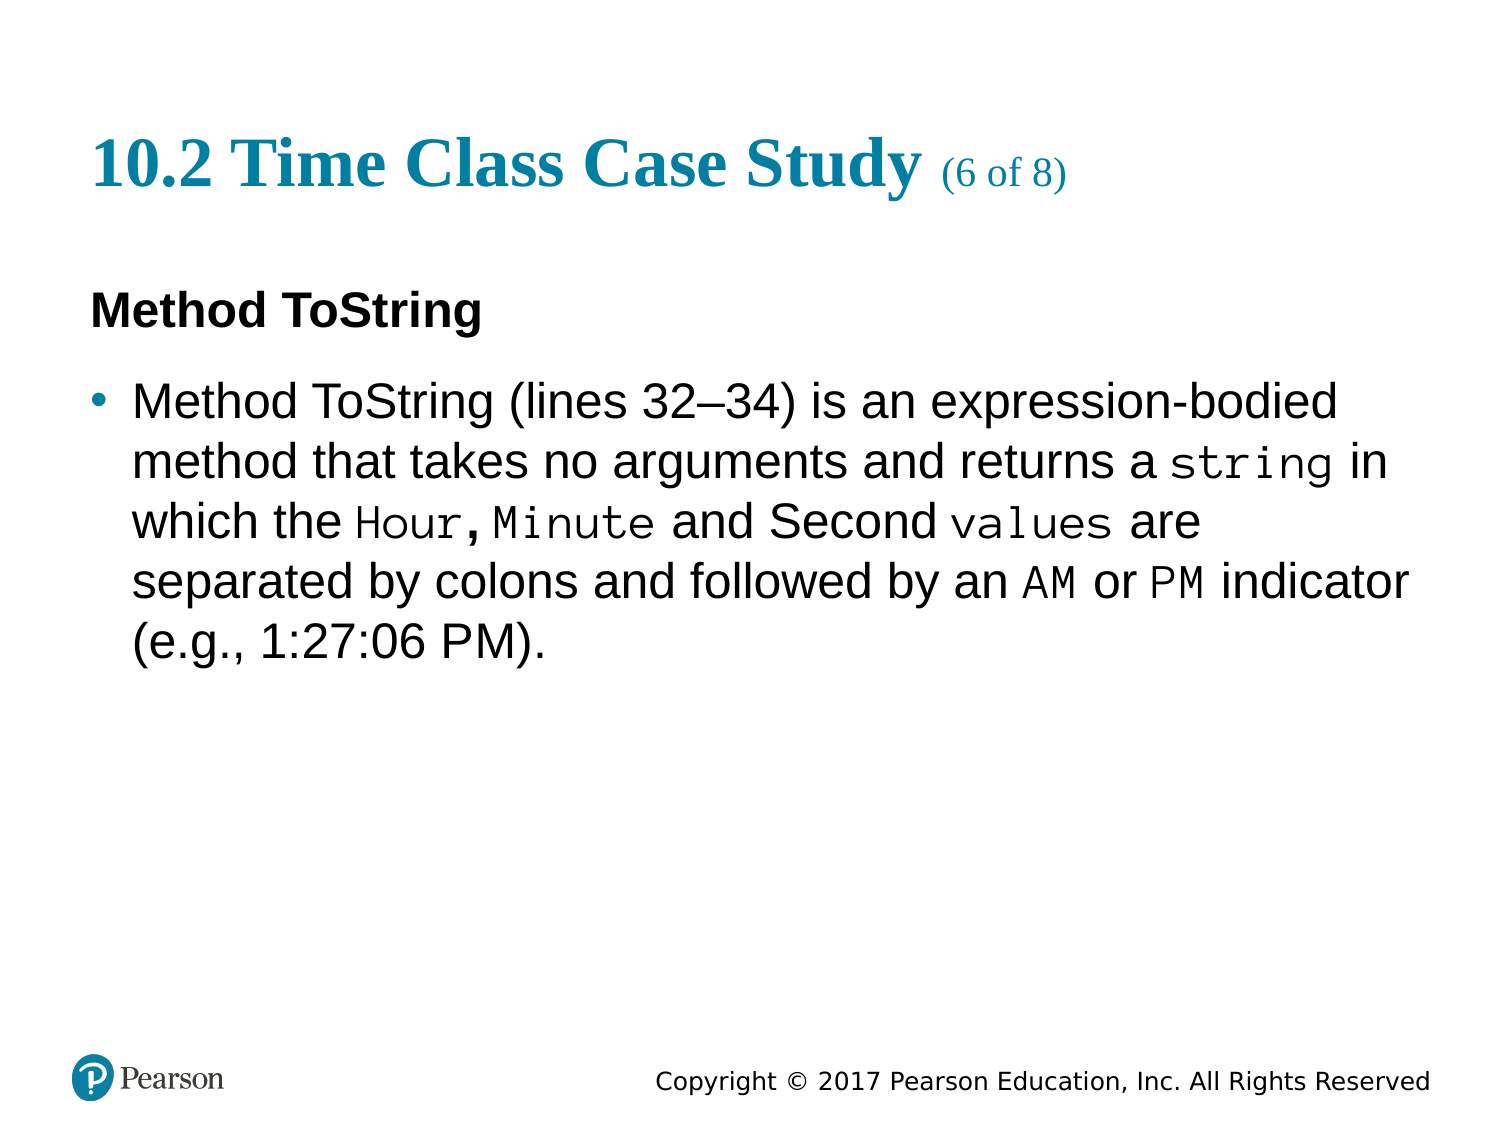

# 10.2 Time Class Case Study (6 of 8)
Method ToString
Method ToString (lines 32–34) is an expression-bodied method that takes no arguments and returns a string in which the Hour, Minute and Second values are separated by colons and followed by an A M or P M indicator (e.g., 1:27:06 P M).